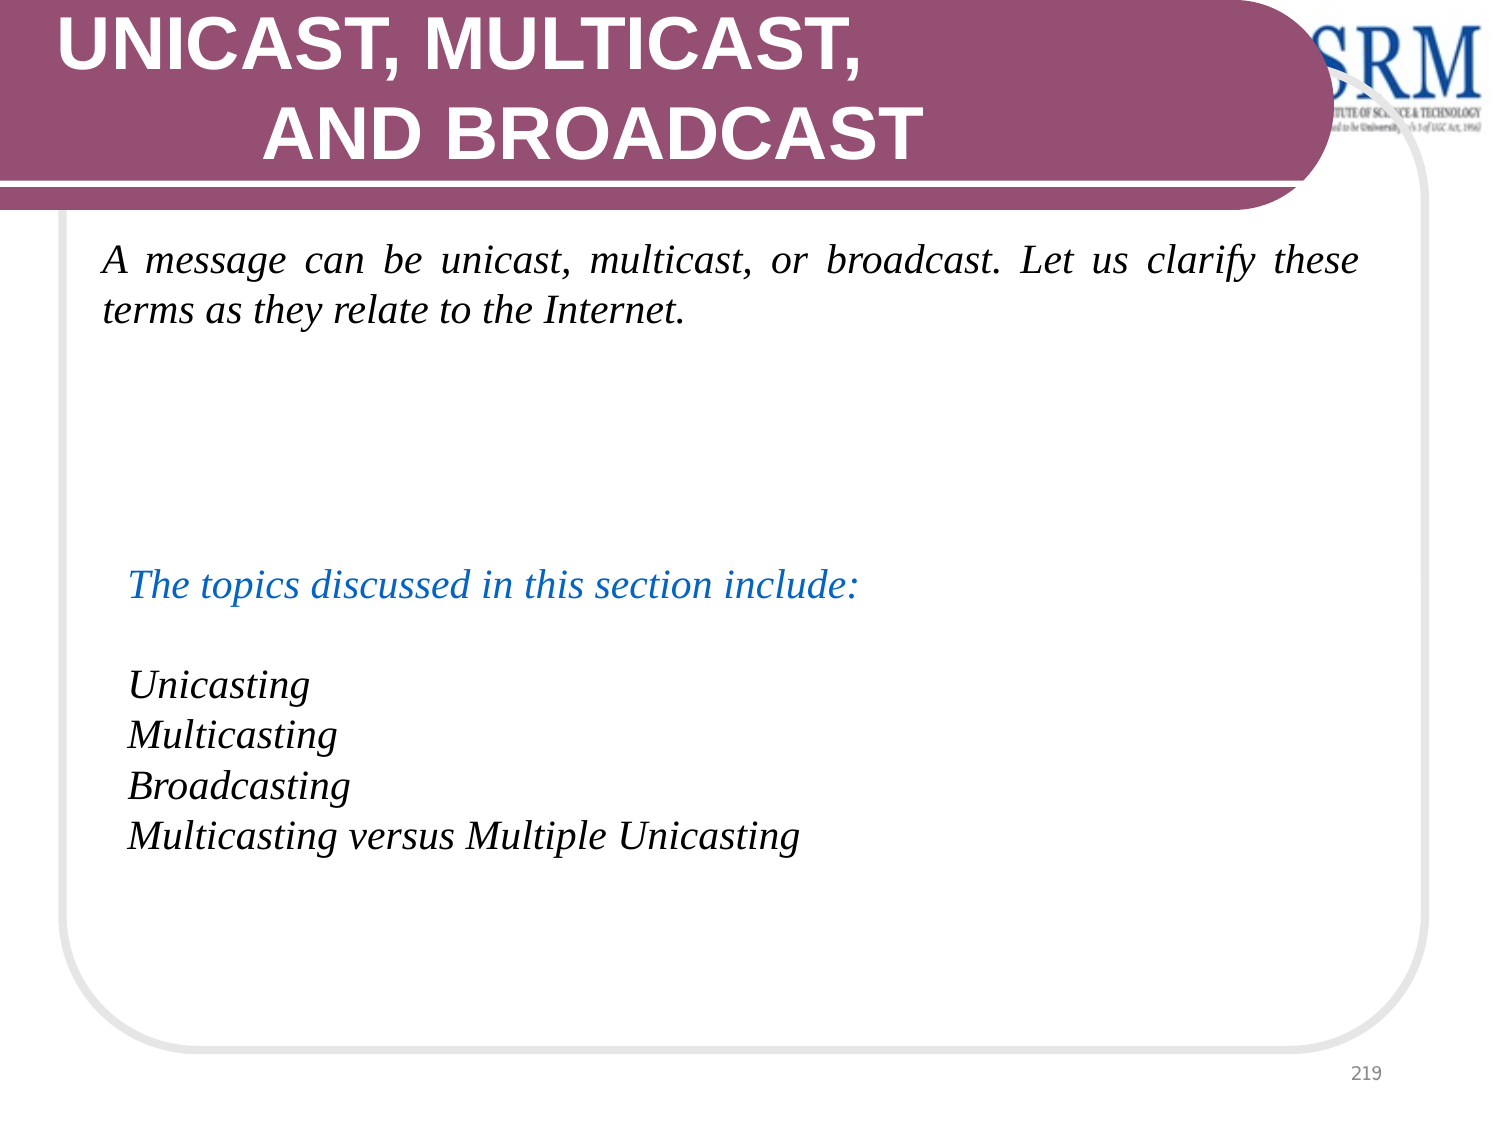

UNICAST, MULTICAST,
          AND BROADCAST
A message can be unicast, multicast, or broadcast. Let us clarify these terms as they relate to the Internet.
The topics discussed in this section include:
Unicasting
Multicasting
Broadcasting
Multicasting versus Multiple Unicasting
219